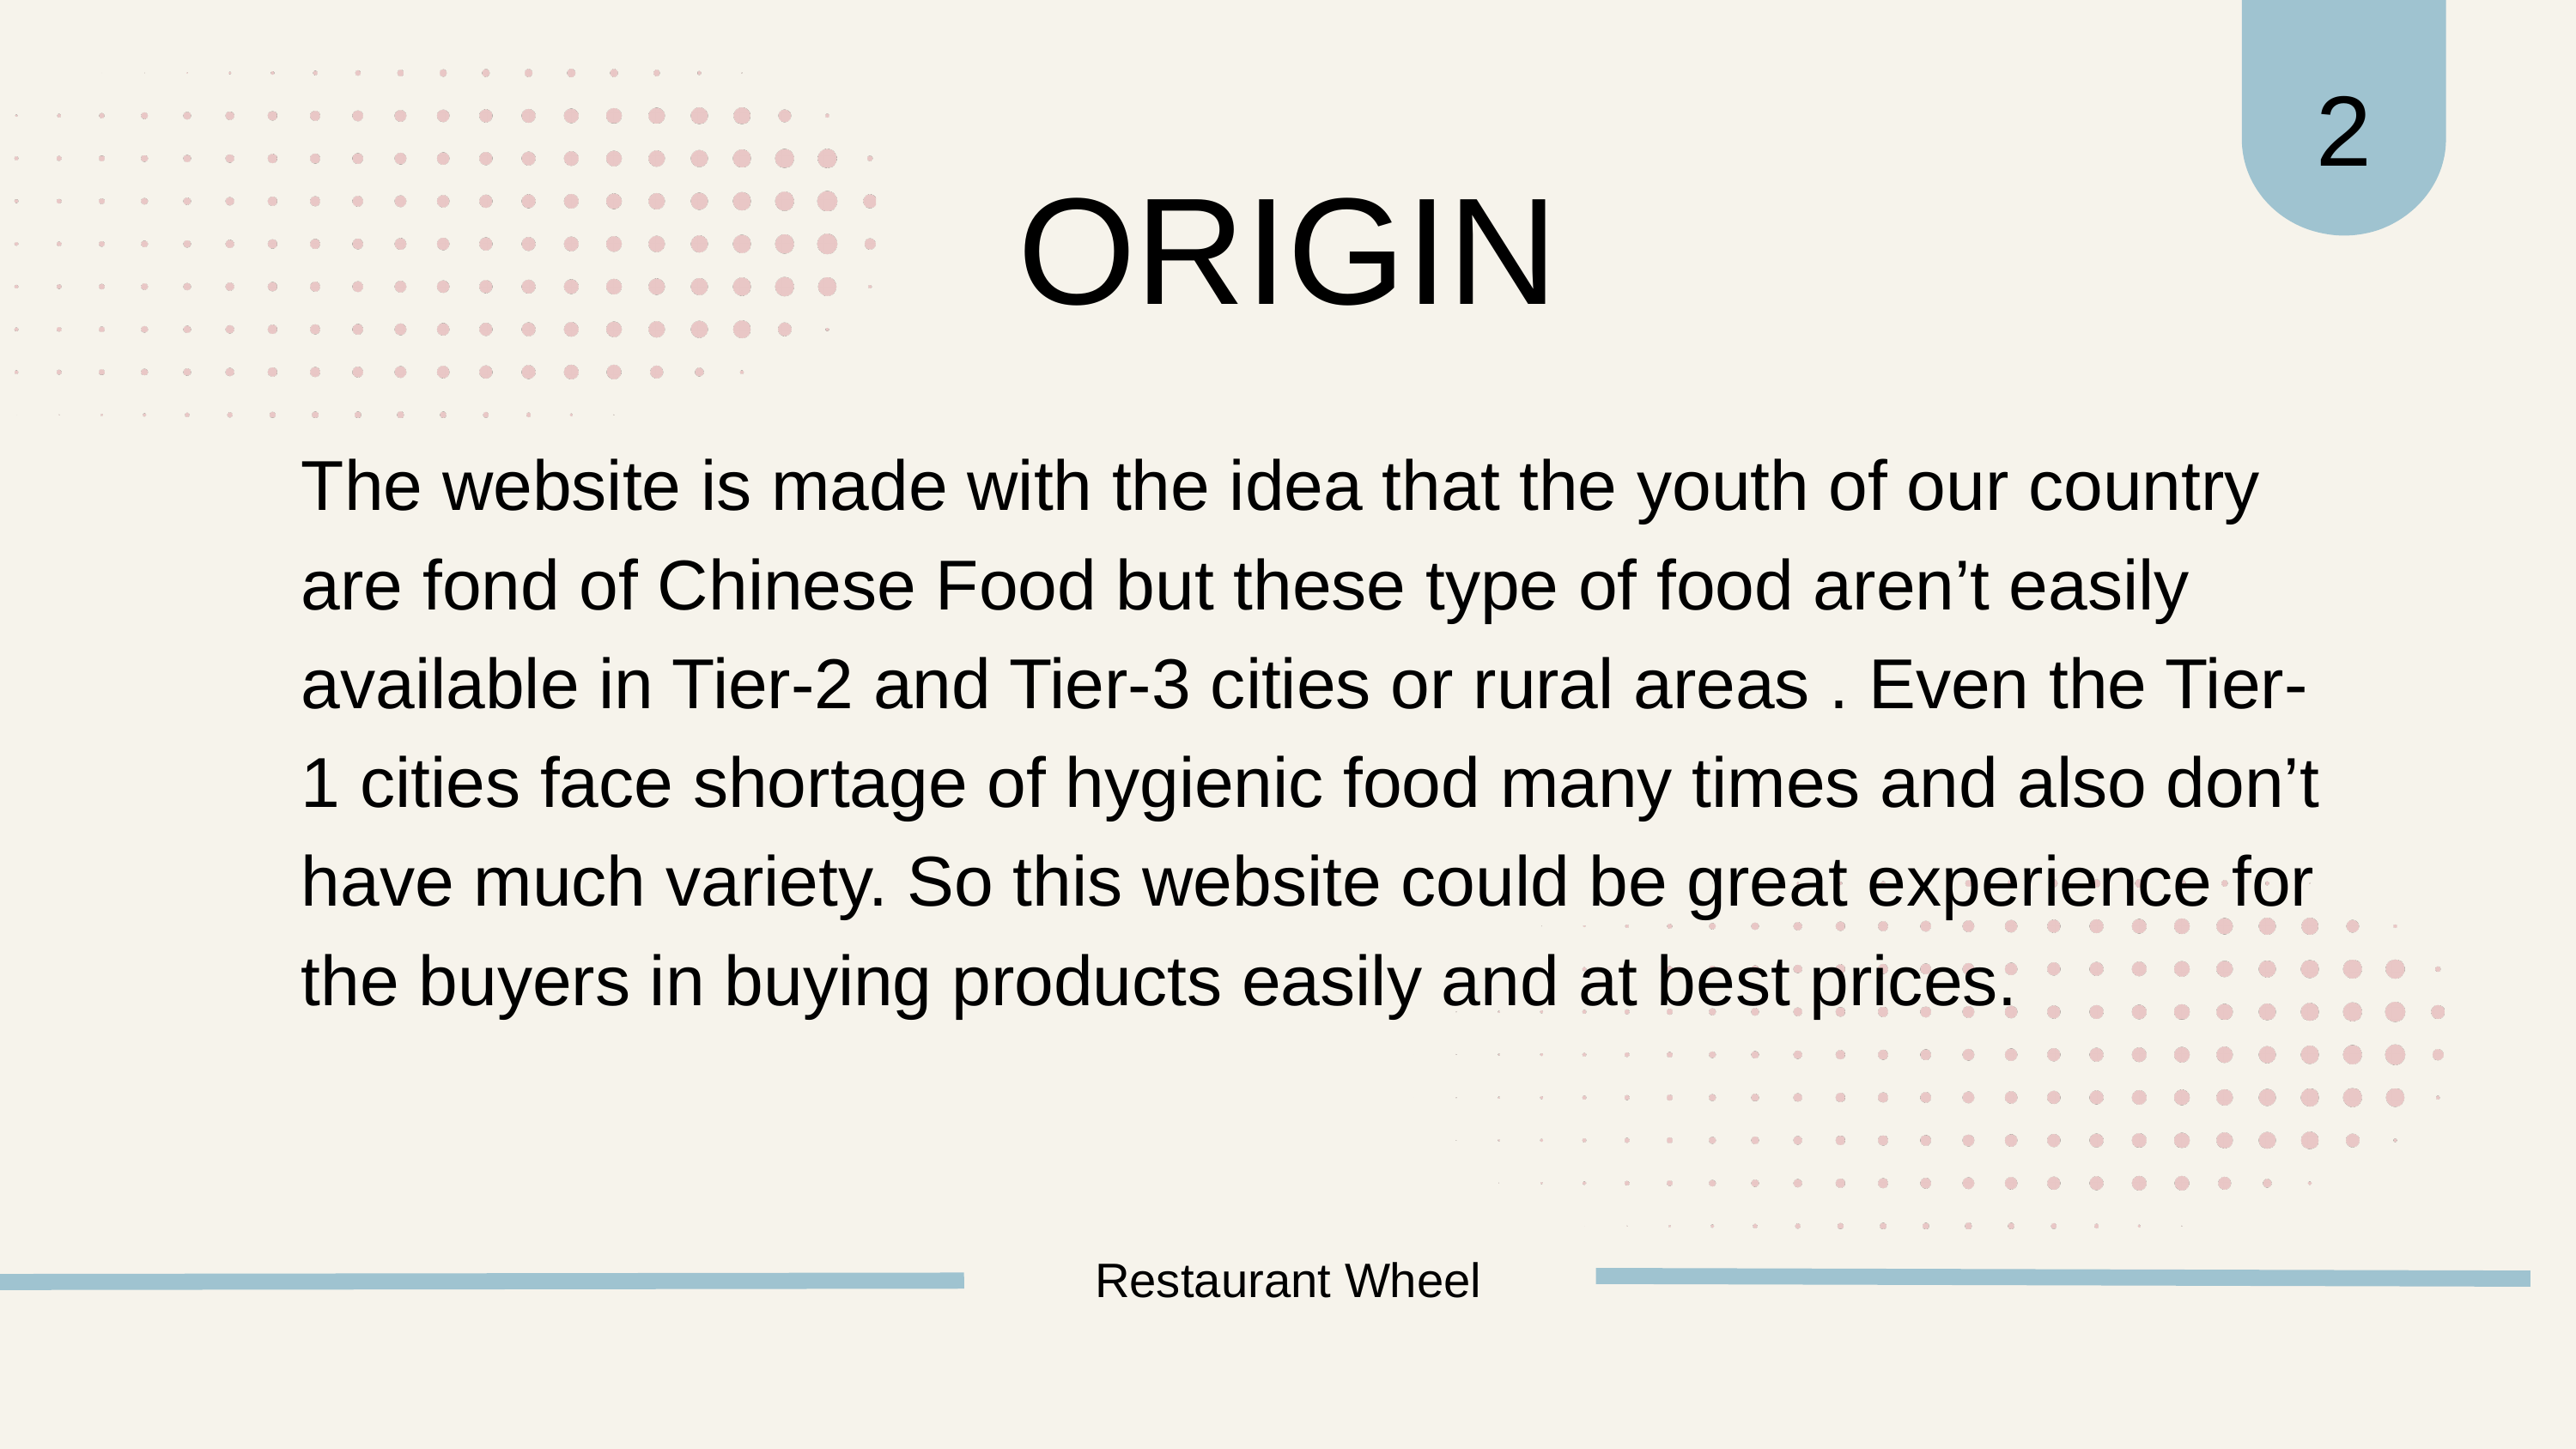

2

ORIGIN
The website is made with the idea that the youth of our country are fond of Chinese Food but these type of food aren’t easily available in Tier-2 and Tier-3 cities or rural areas . Even the Tier-1 cities face shortage of hygienic food many times and also don’t have much variety. So this website could be great experience for the buyers in buying products easily and at best prices.

Restaurant Wheel